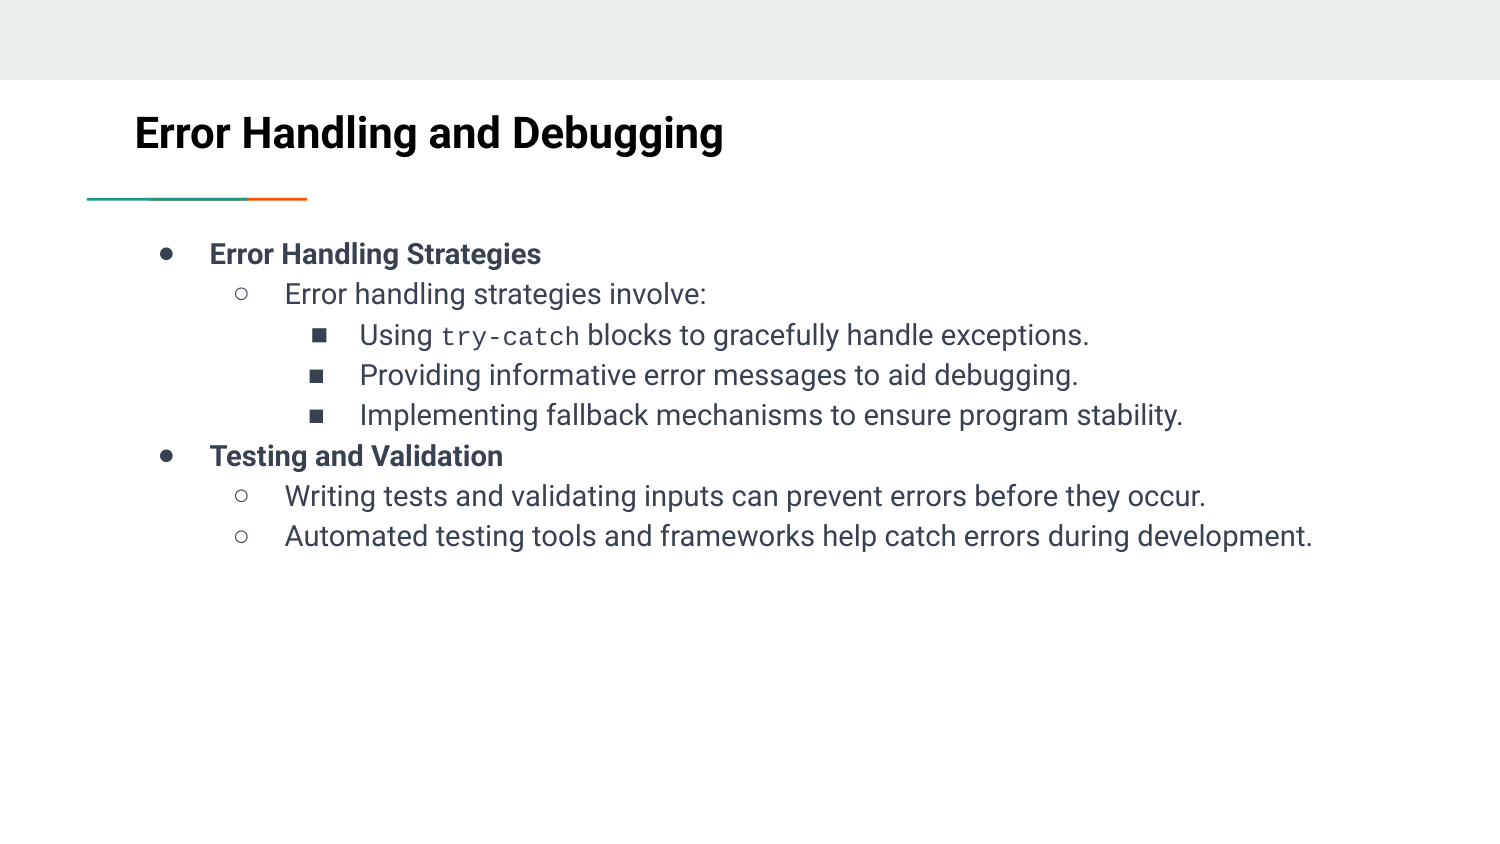

# Error Handling and Debugging
Error Handling Strategies
Error handling strategies involve:
Using try-catch blocks to gracefully handle exceptions.
Providing informative error messages to aid debugging.
Implementing fallback mechanisms to ensure program stability.
Testing and Validation
Writing tests and validating inputs can prevent errors before they occur.
Automated testing tools and frameworks help catch errors during development.